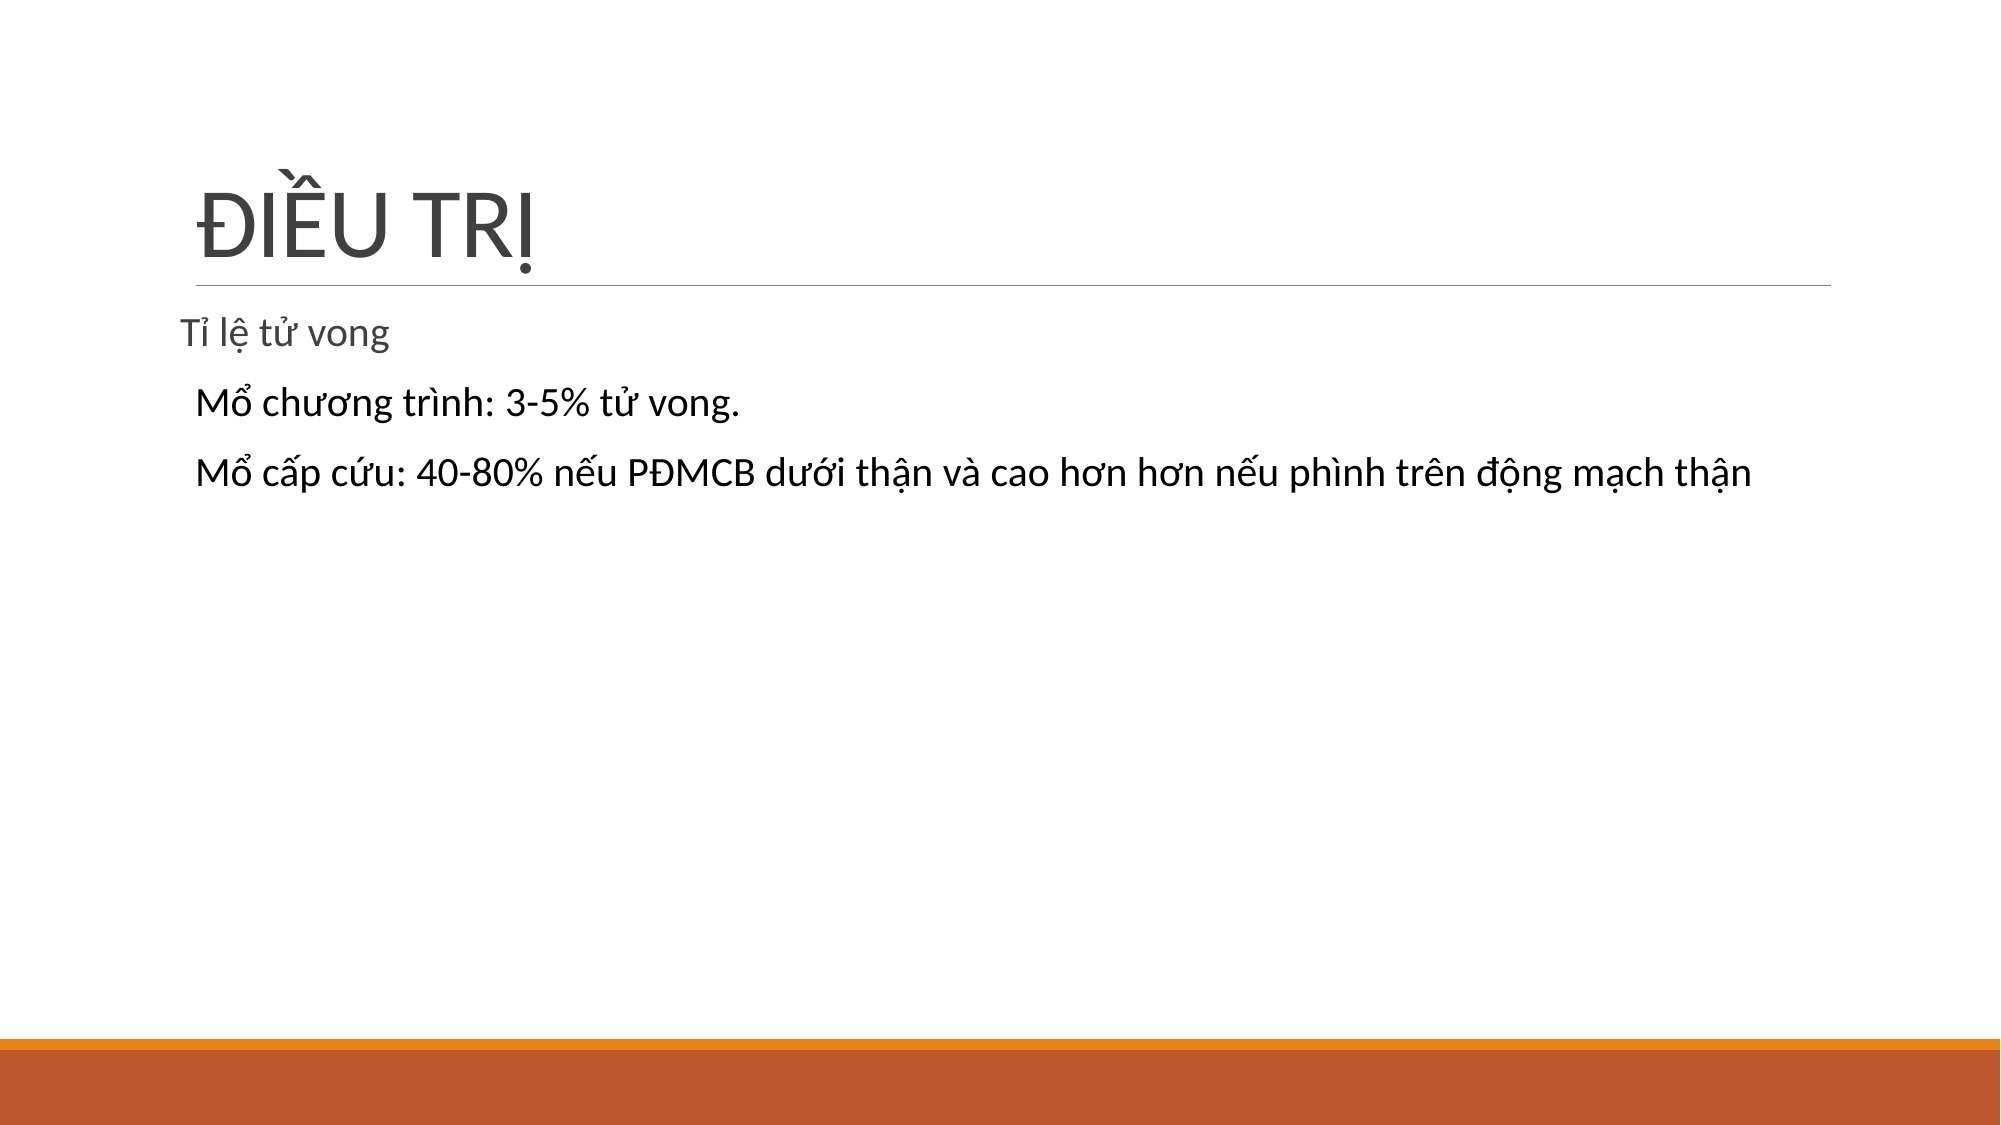

# ĐIỀU TRỊ
Tỉ lệ tử vong
Mổ chương trình: 3-5% tử vong.
Mổ cấp cứu: 40-80% nếu PĐMCB dưới thận và cao hơn hơn nếu phình trên động mạch thận